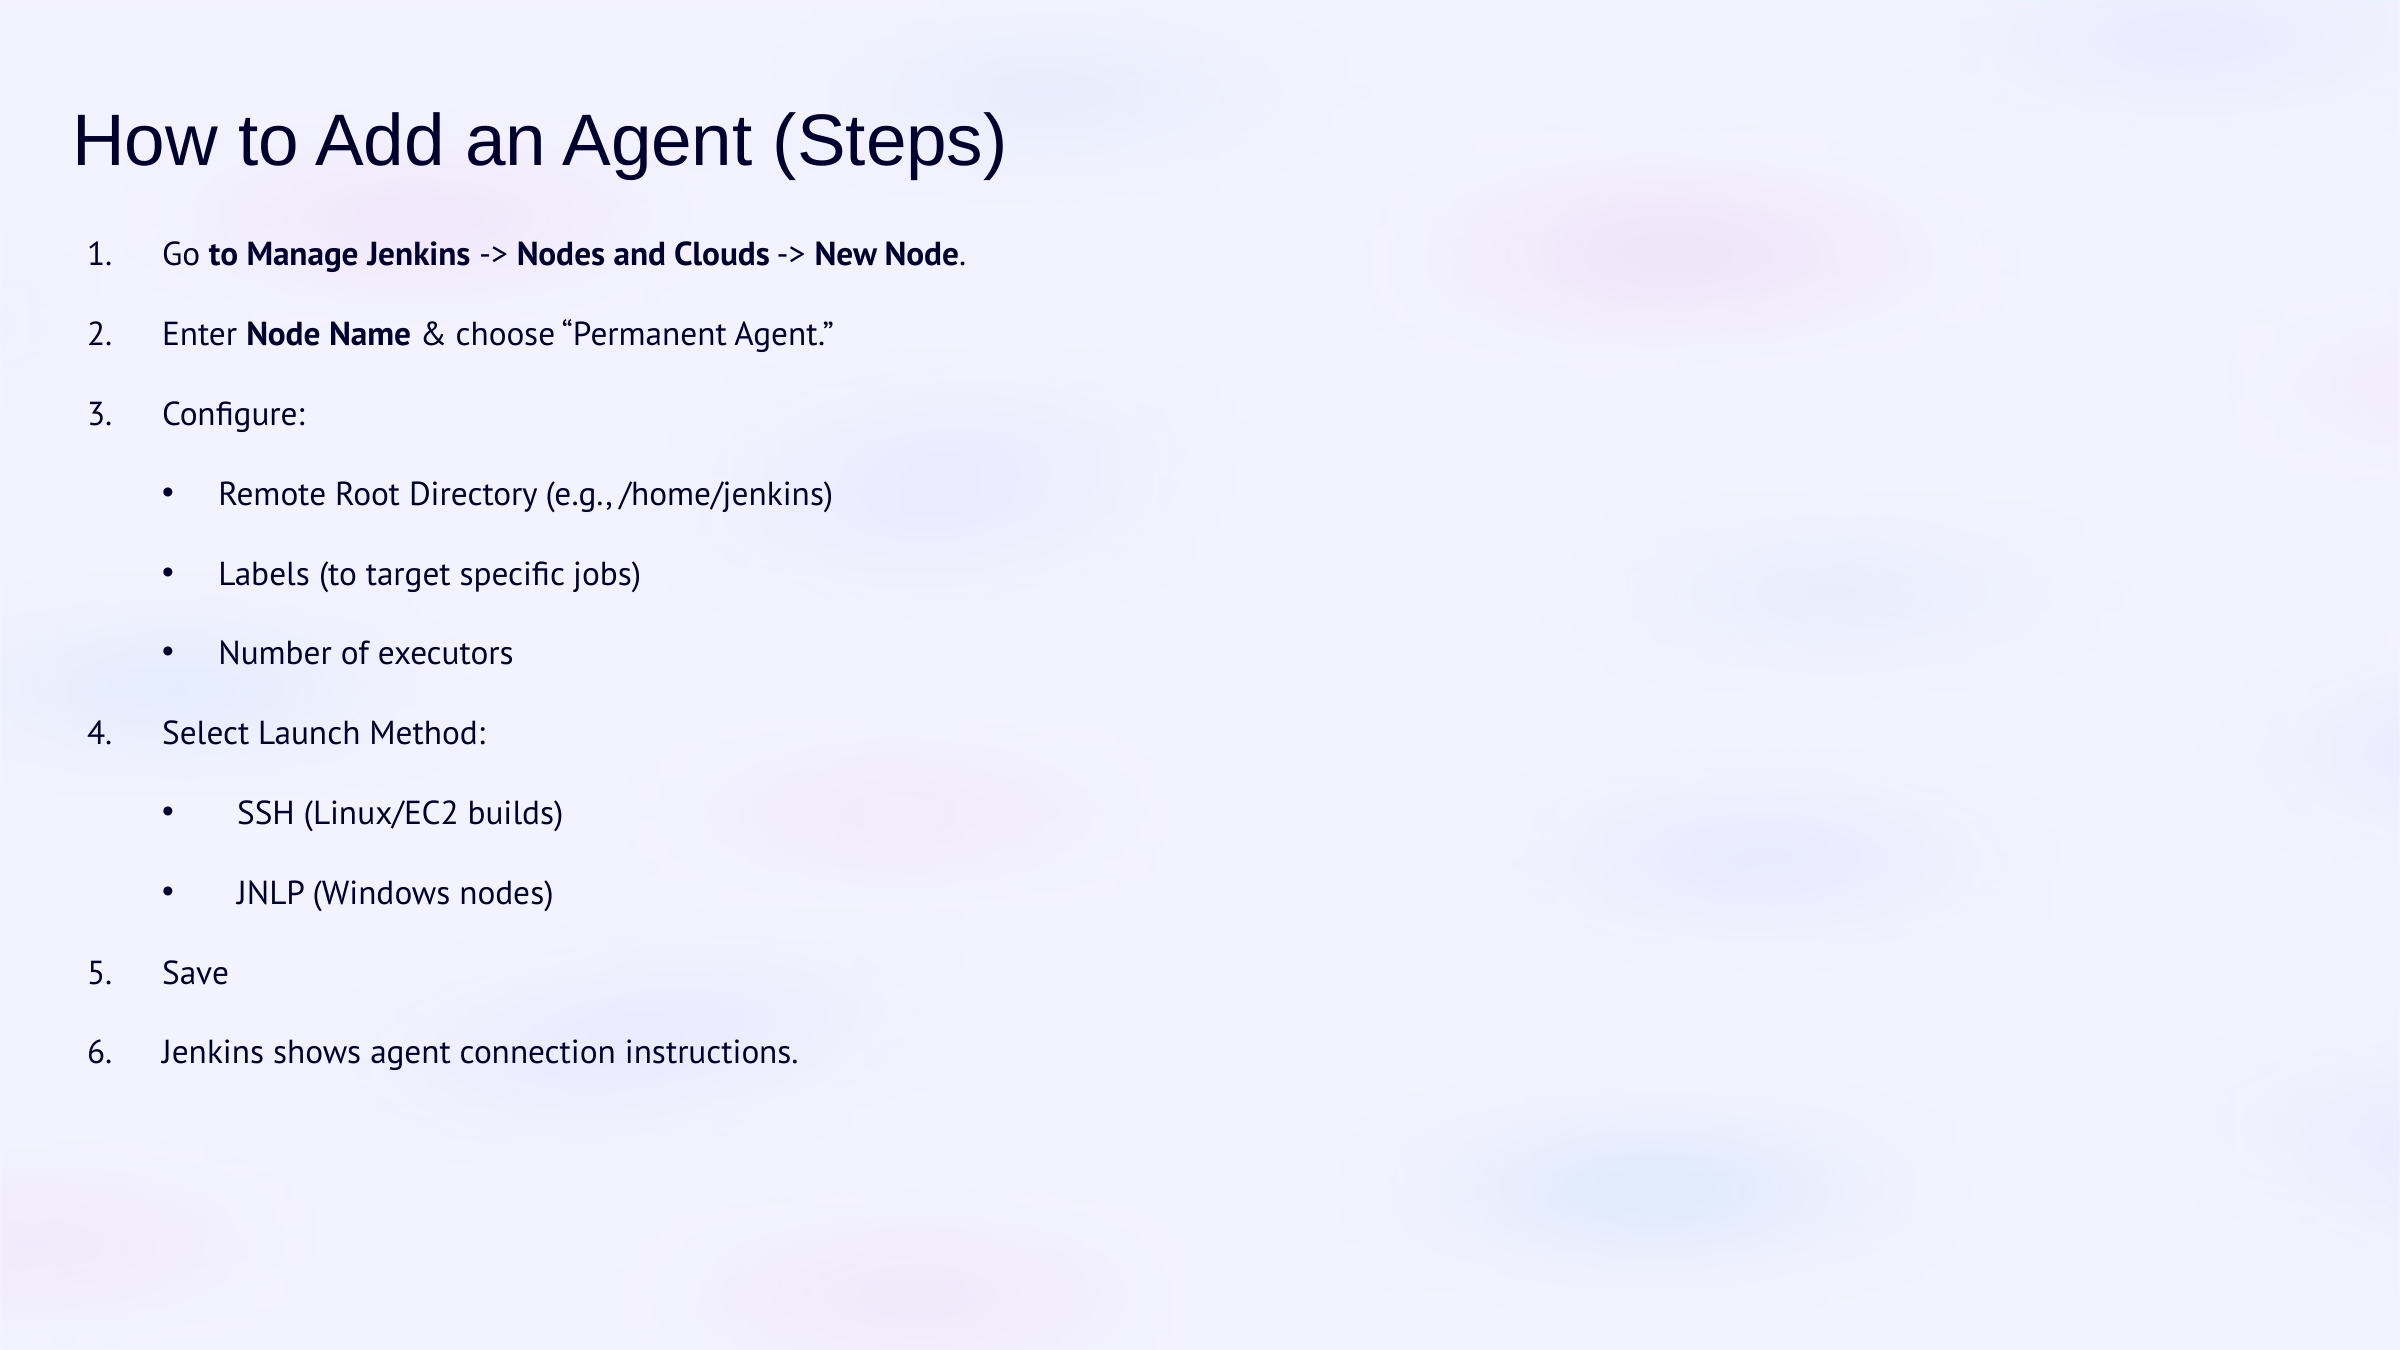

How to Add an Agent (Steps)
Go to Manage Jenkins -> Nodes and Clouds -> New Node.

Enter Node Name & choose “Permanent Agent.”

Configure:

Remote Root Directory (e.g., /home/jenkins)

Labels (to target specific jobs)

Number of executors

Select Launch Method:

SSH (Linux/EC2 builds)

JNLP (Windows nodes)

Save

Jenkins shows agent connection instructions.